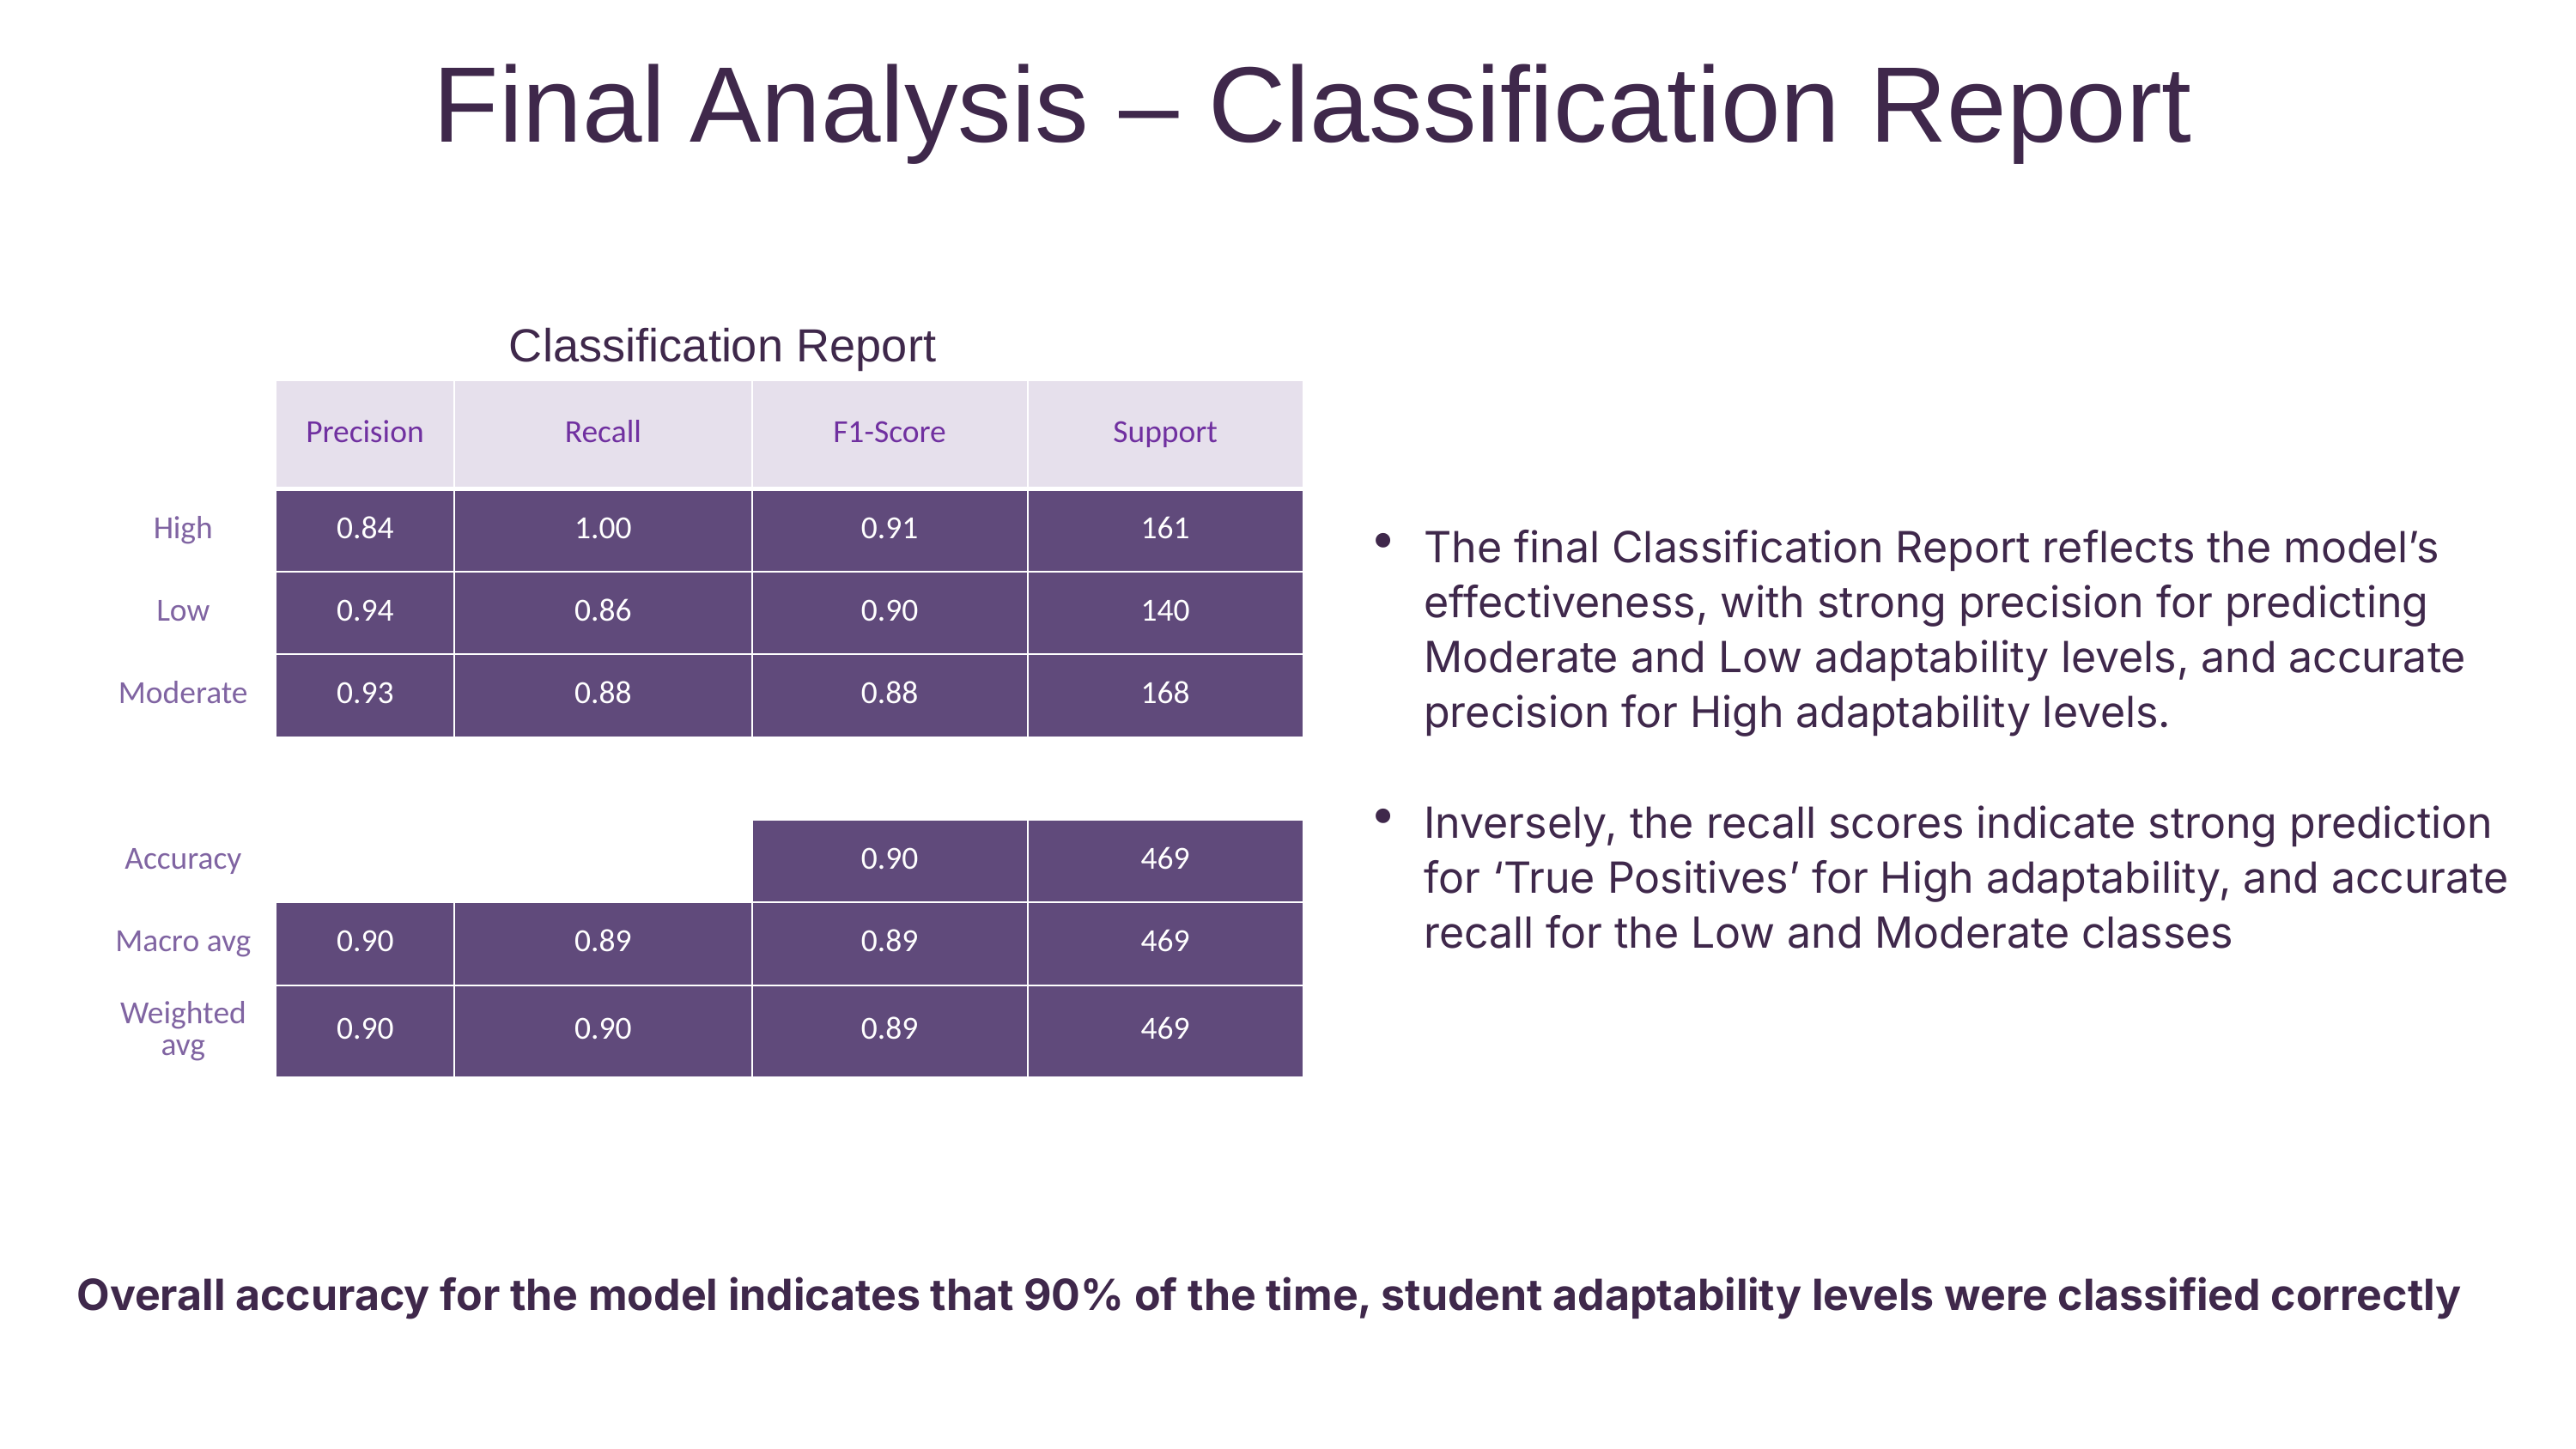

Final Analysis – Classification Report
Classification Report
|  | Precision | Recall | F1-Score | Support |
| --- | --- | --- | --- | --- |
| High | 0.84 | 1.00 | 0.91 | 161 |
| Low | 0.94 | 0.86 | 0.90 | 140 |
| Moderate | 0.93 | 0.88 | 0.88 | 168 |
|  |  |  |  |  |
| Accuracy |  |  | 0.90 | 469 |
| Macro avg | 0.90 | 0.89 | 0.89 | 469 |
| Weighted avg | 0.90 | 0.90 | 0.89 | 469 |
The final Classification Report reflects the model’s effectiveness, with strong precision for predicting Moderate and Low adaptability levels, and accurate precision for High adaptability levels.

Inversely, the recall scores indicate strong prediction for ‘True Positives’ for High adaptability, and accurate recall for the Low and Moderate classes
Overall accuracy for the model indicates that 90% of the time, student adaptability levels were classified correctly